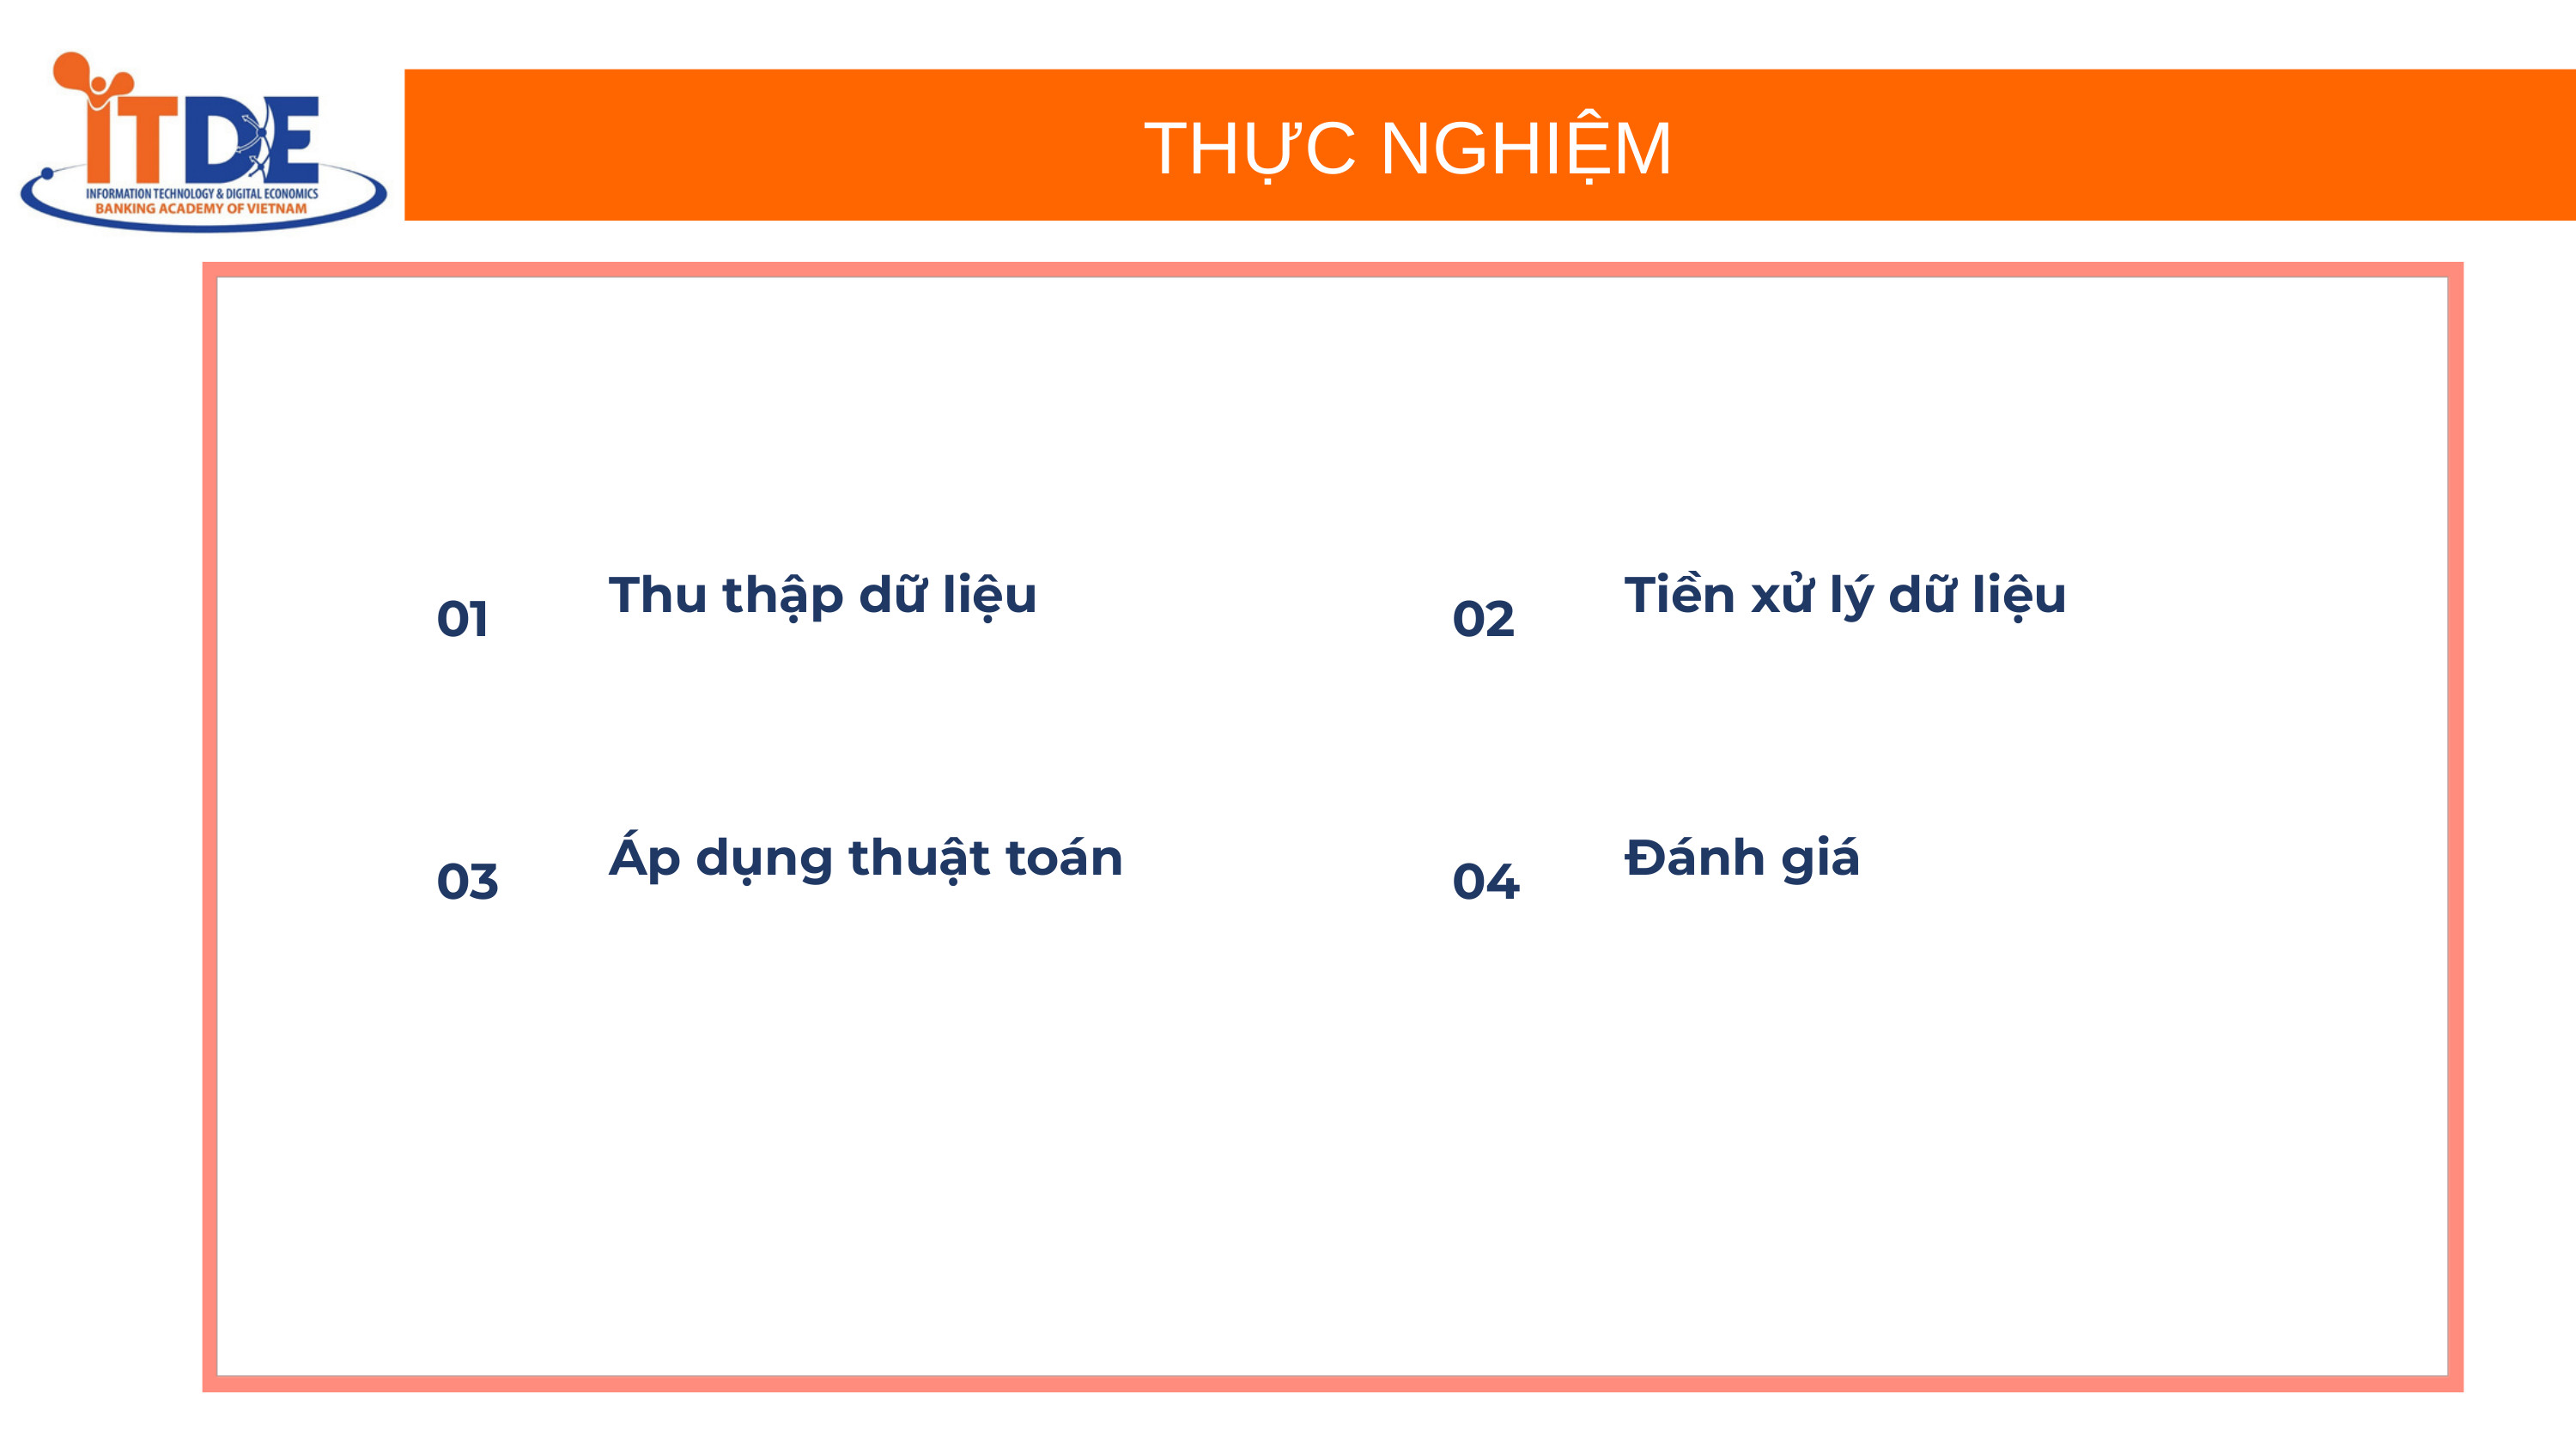

THỰC NGHIỆM

01
Thu thập dữ liệu
02
Tiền xử lý dữ liệu
03
Áp dụng thuật toán
04
Đánh giá